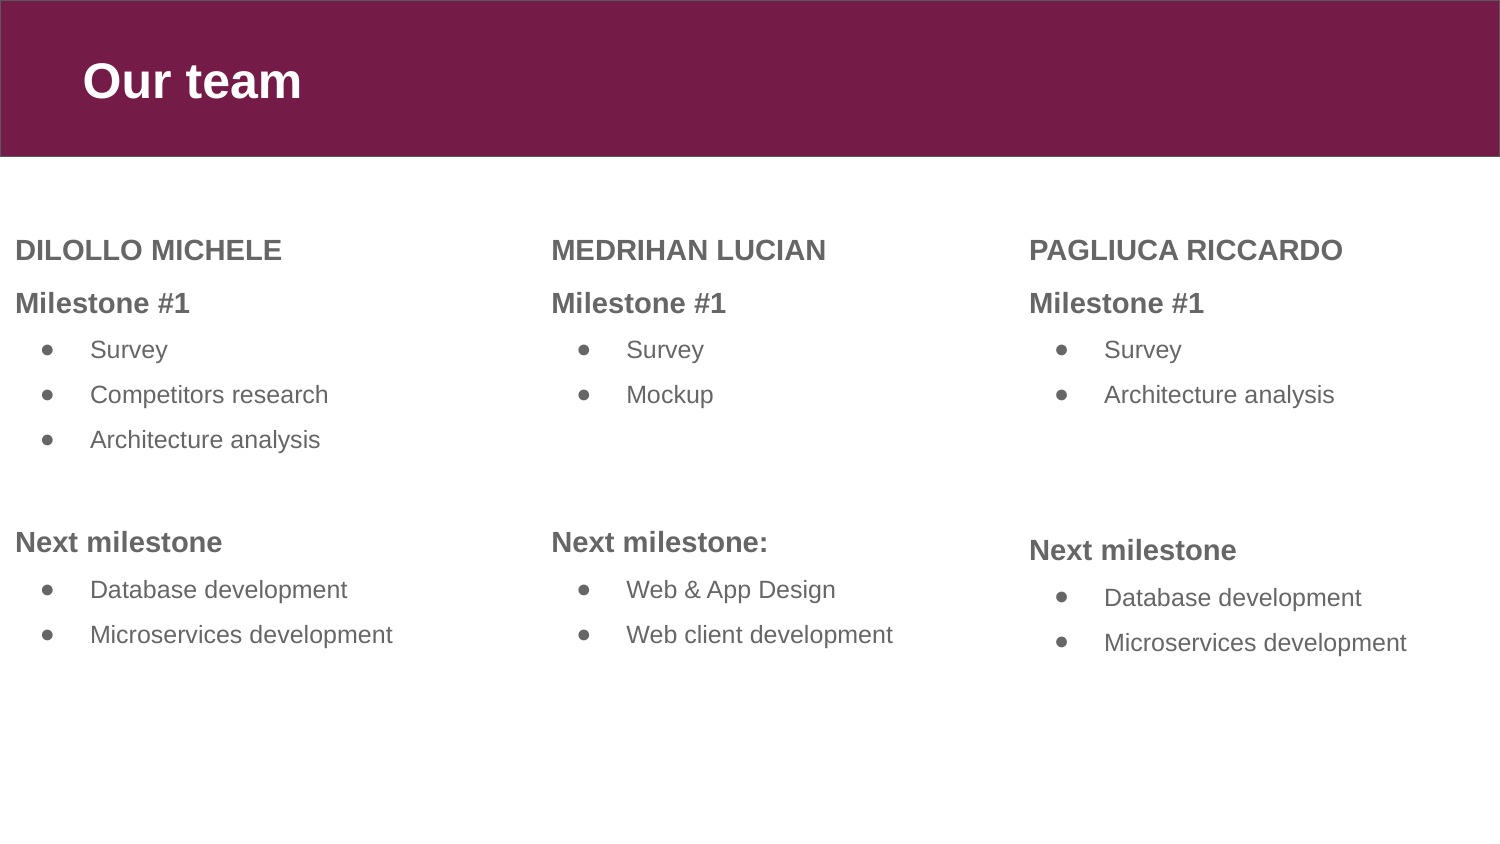

Our team
DILOLLO MICHELE
Milestone #1
Survey
Competitors research
Architecture analysis

Next milestone
Database development
Microservices development
MEDRIHAN LUCIAN
Milestone #1
Survey
Mockup

Next milestone:
Web & App Design
Web client development

PAGLIUCA RICCARDO
Milestone #1
Survey
Architecture analysis

Next milestone
Database development
Microservices development